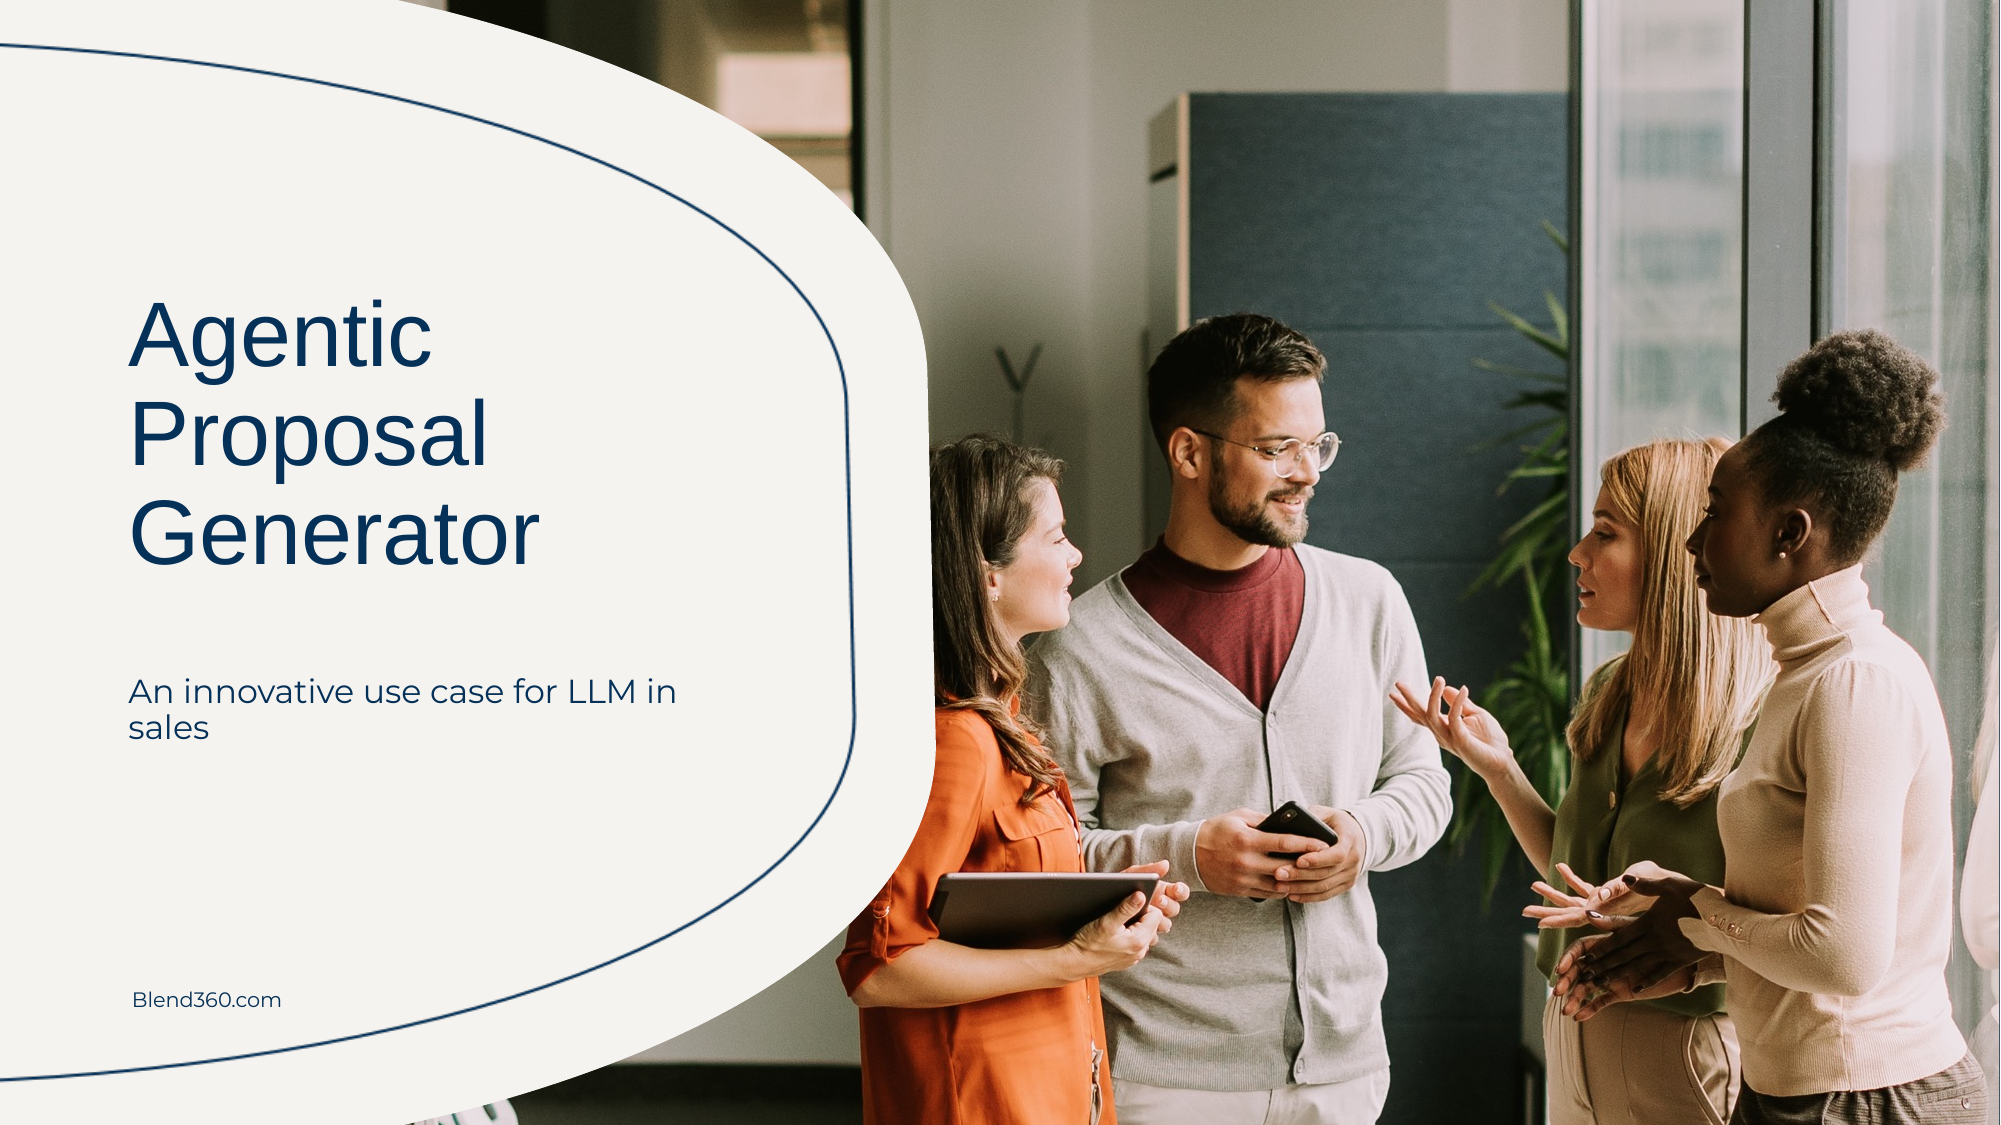

# Agentic Proposal Generator
An innovative use case for LLM in sales